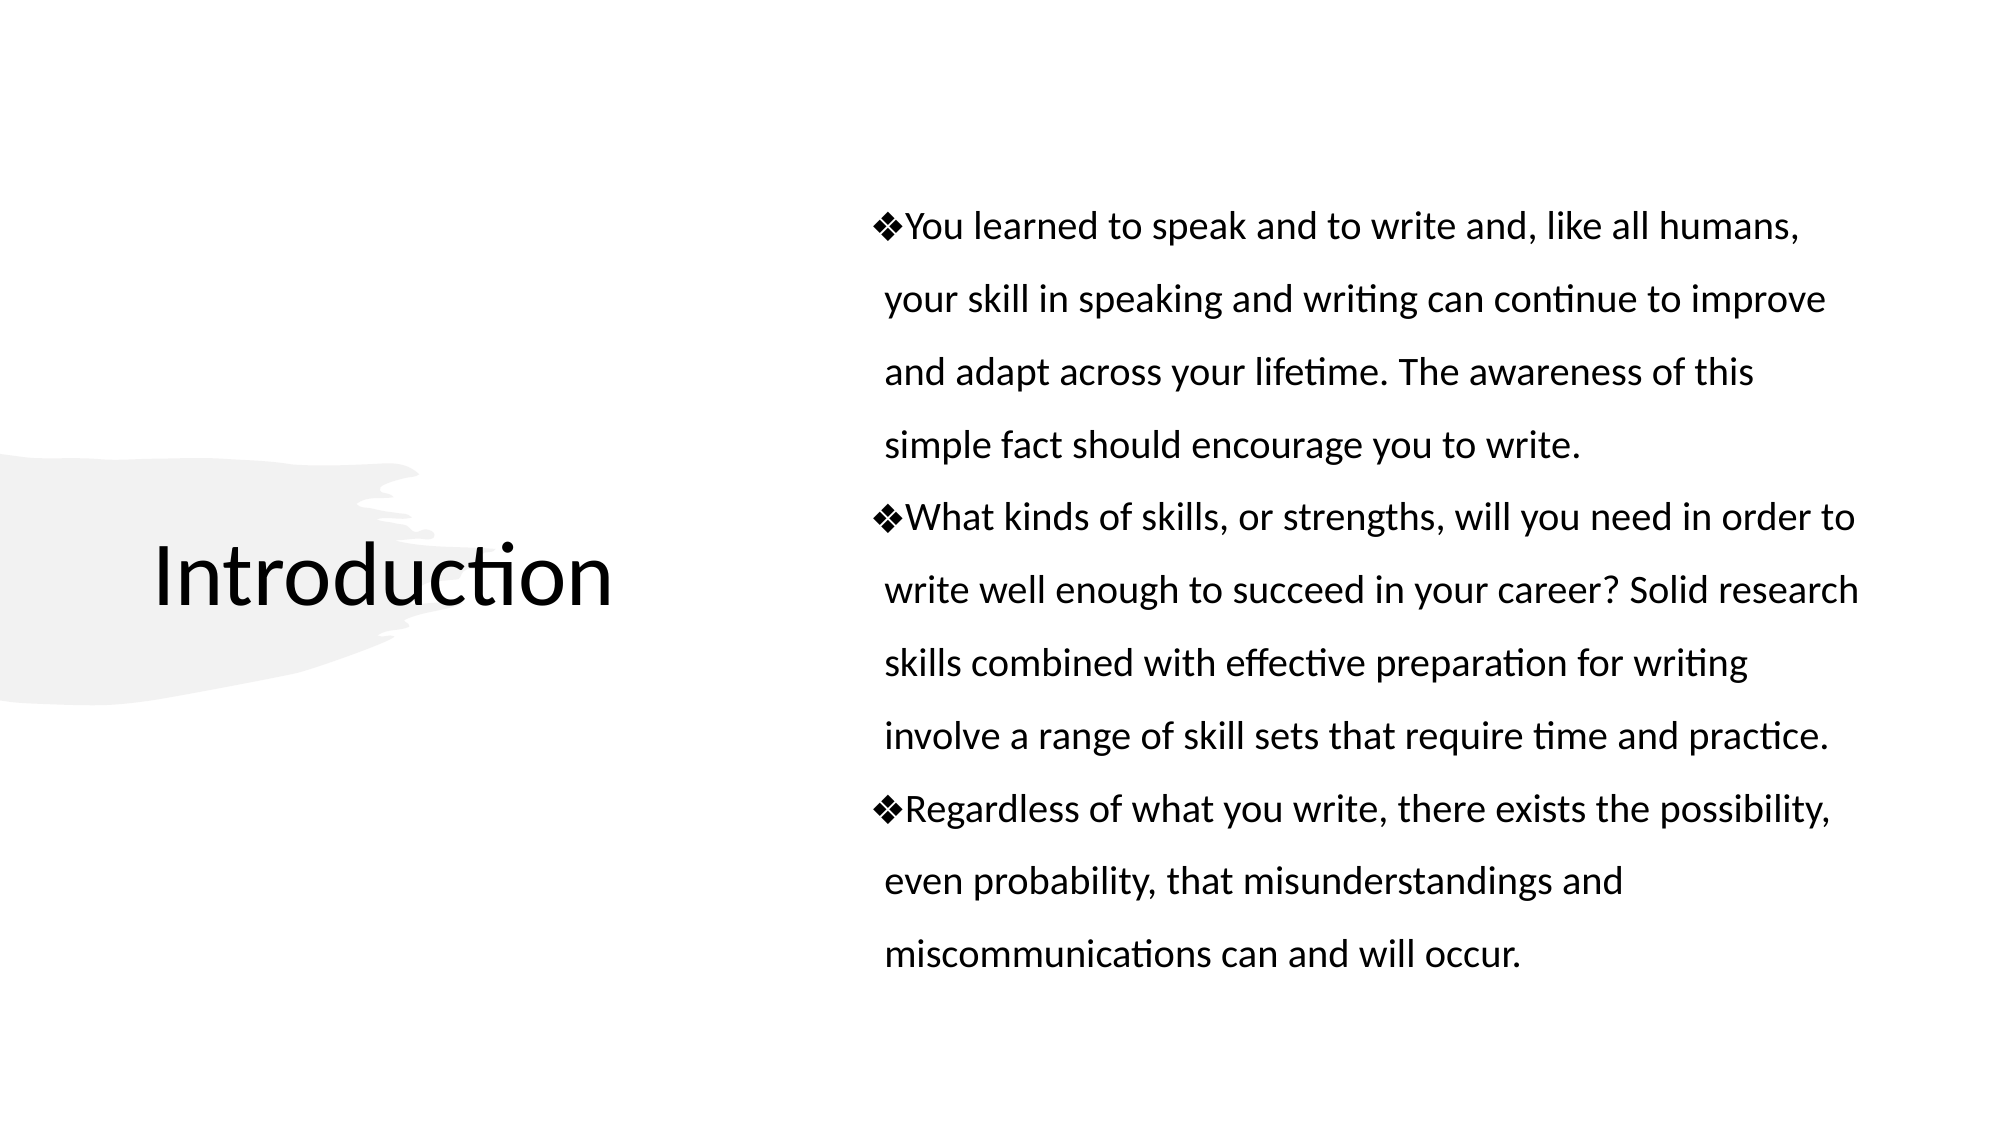

# Introduction
You learned to speak and to write and, like all humans, your skill in speaking and writing can continue to improve and adapt across your lifetime. The awareness of this simple fact should encourage you to write.
What kinds of skills, or strengths, will you need in order to write well enough to succeed in your career? Solid research skills combined with effective preparation for writing involve a range of skill sets that require time and practice.
Regardless of what you write, there exists the possibility, even probability, that misunderstandings and miscommunications can and will occur.